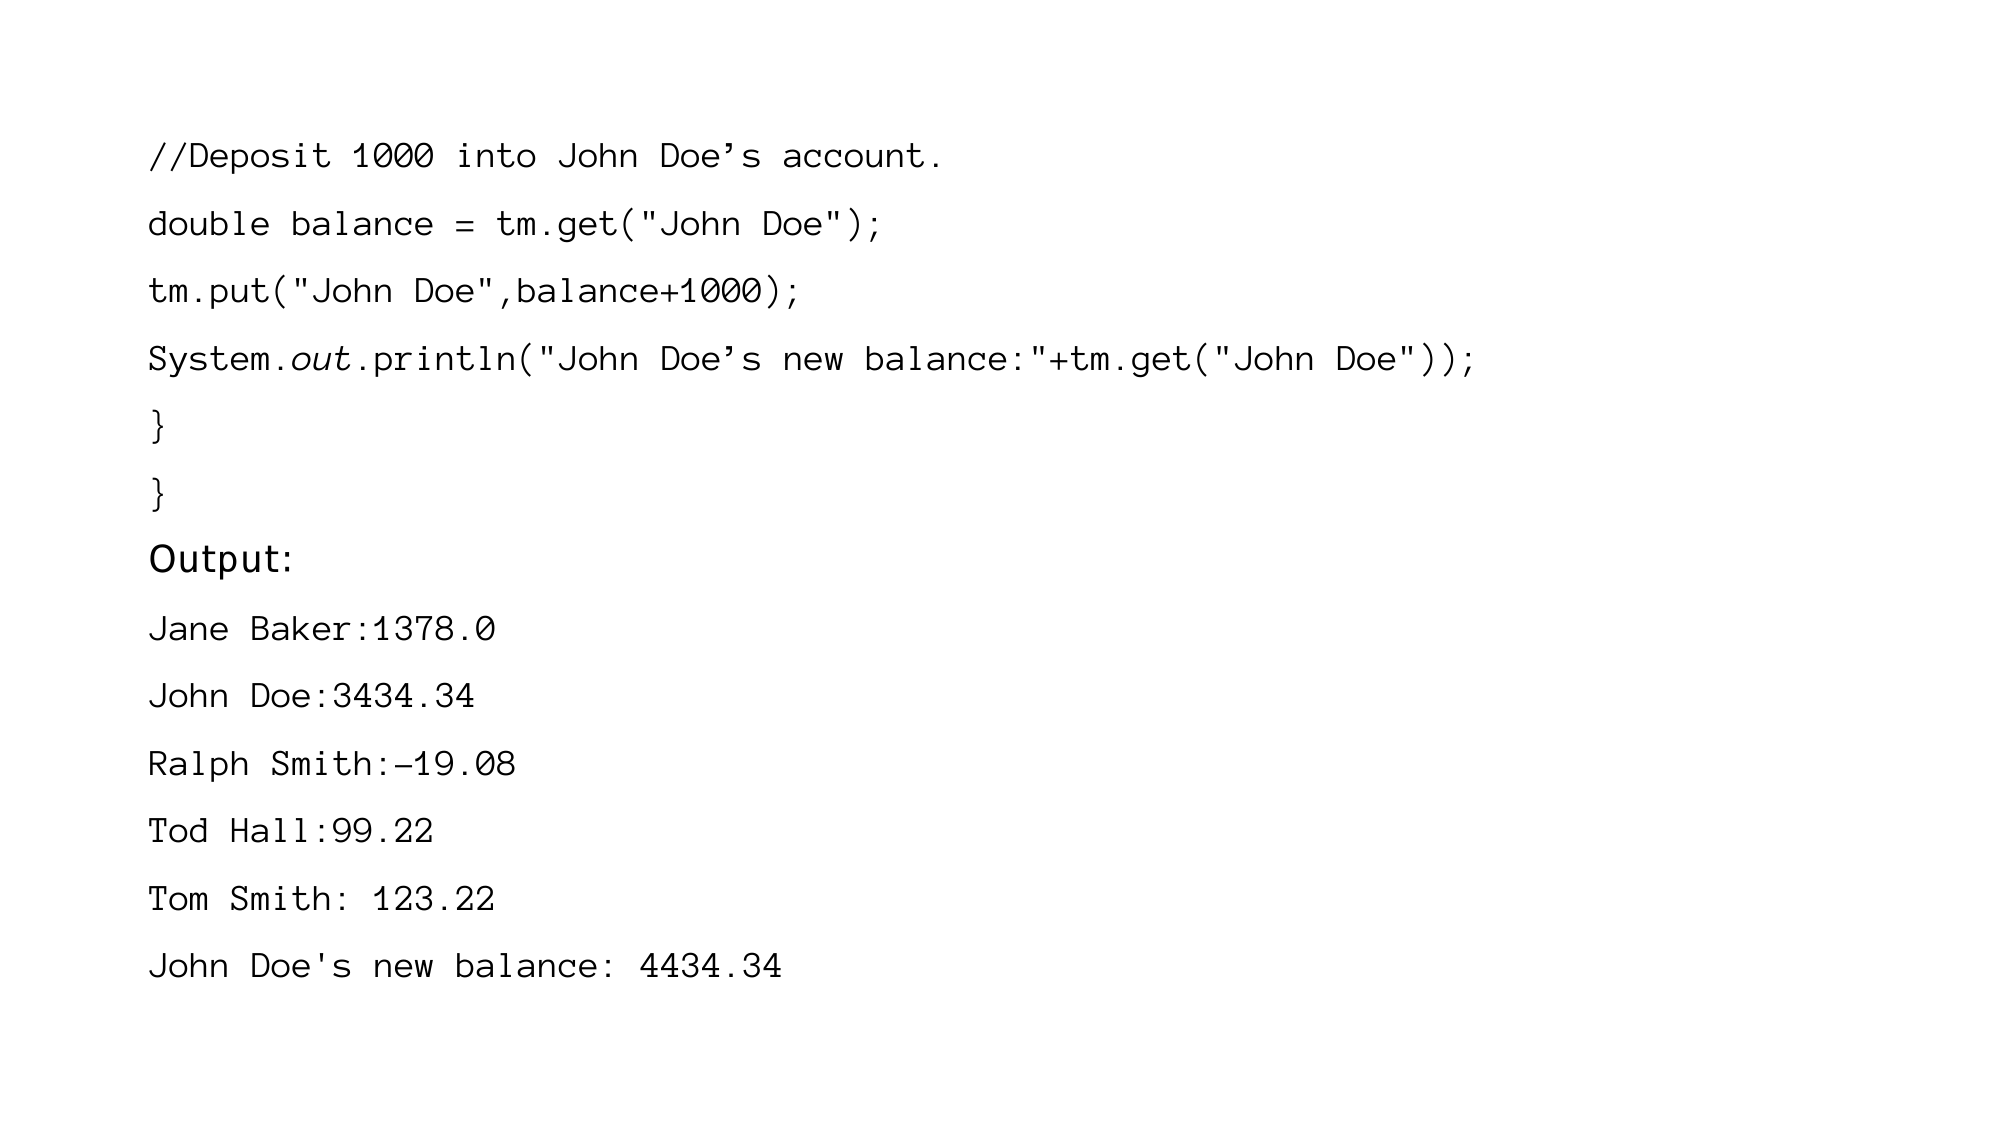

//Deposit 1000 into John Doe’s account.
double balance = tm.get("John Doe");
tm.put("John Doe",balance+1000);
System.out.println("John Doe’s new balance:"+tm.get("John Doe"));
}
}
Output:
Jane Baker:1378.0
John Doe:3434.34
Ralph Smith:-19.08
Tod Hall:99.22
Tom Smith: 123.22
John Doe's new balance: 4434.34